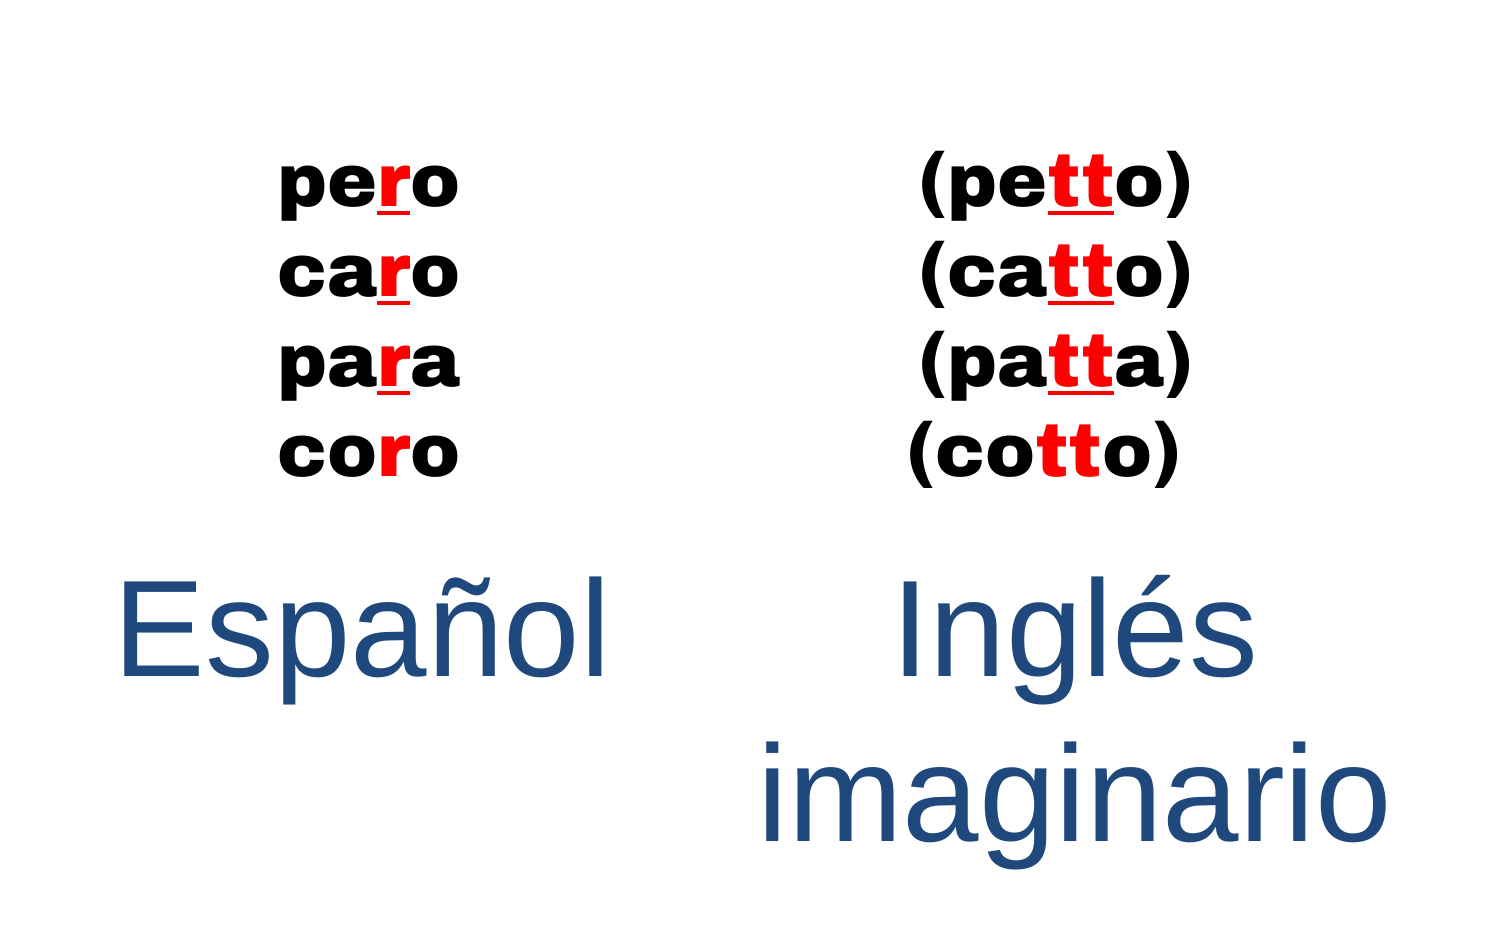

pero
caro
para
coro
(petto)
(catto)
(patta)
(cotto)
Español
Inglés imaginario